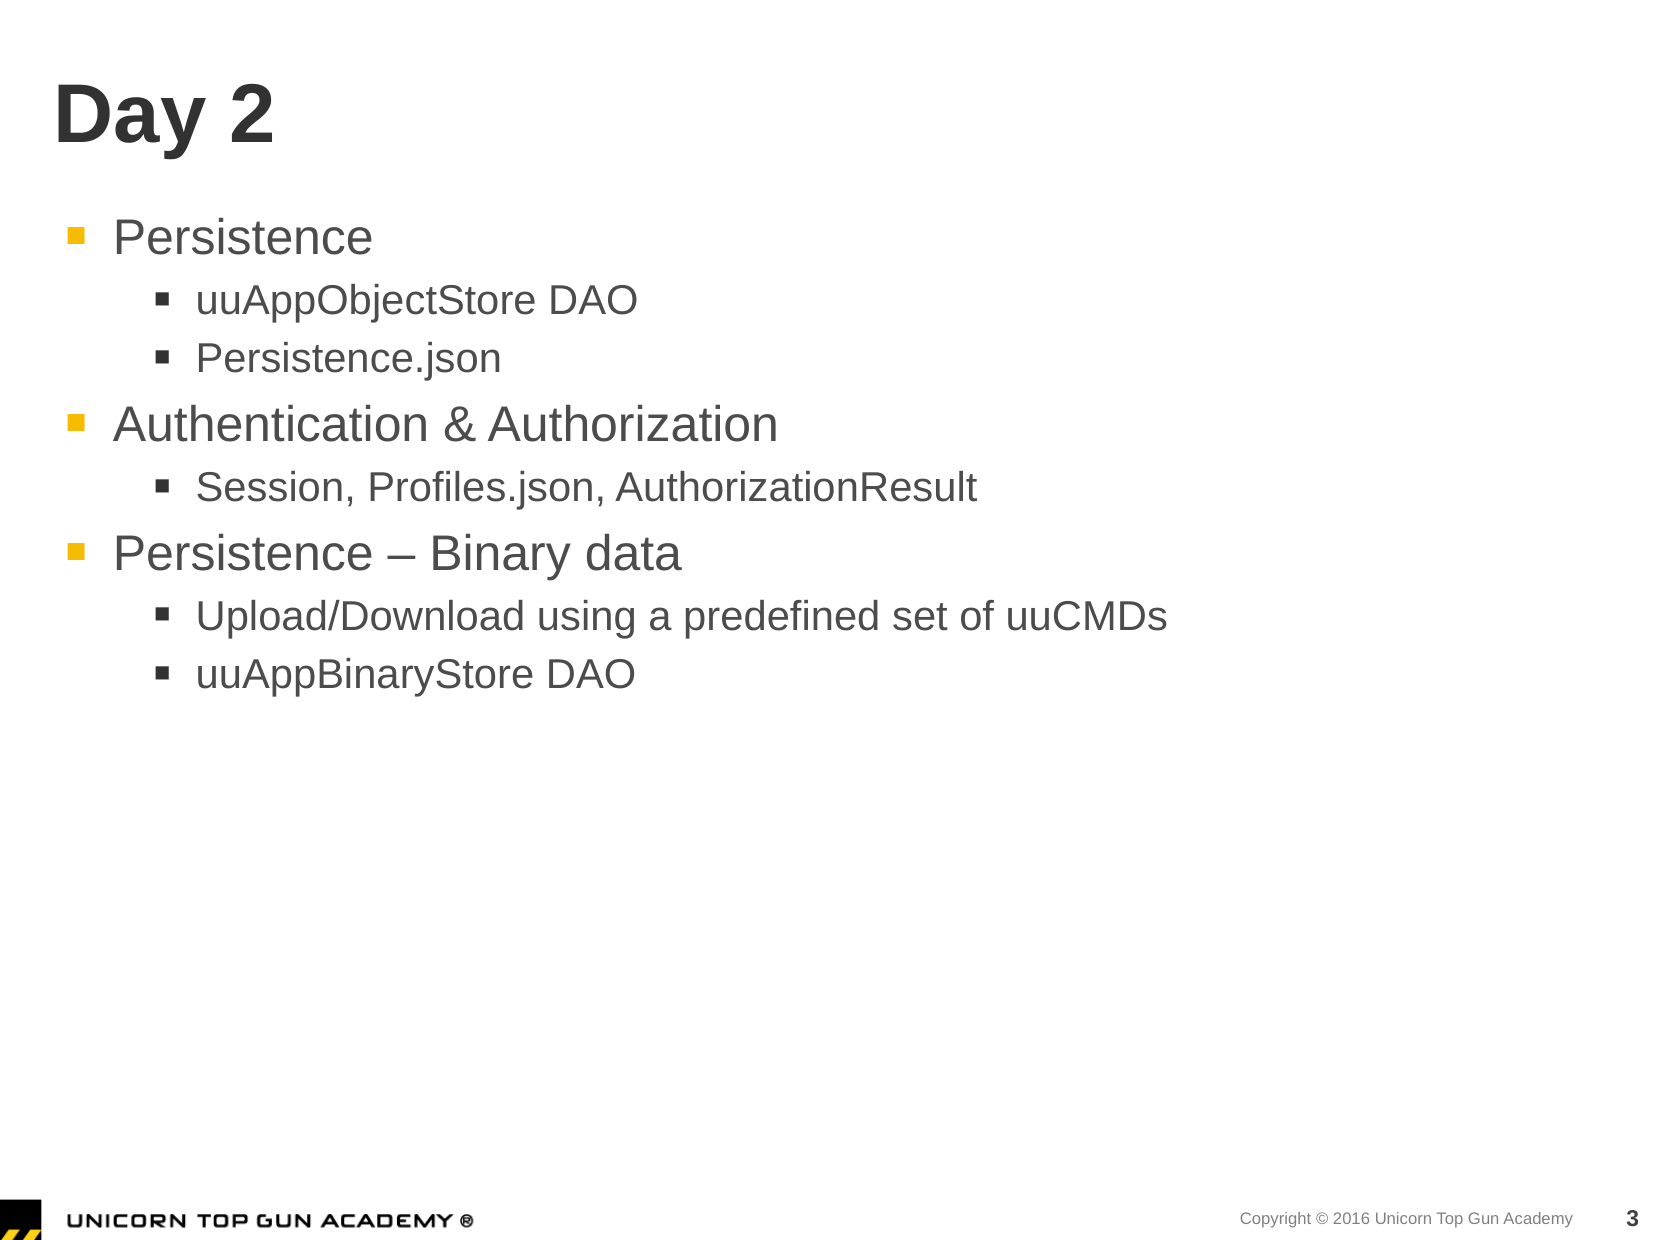

# Day 2
Persistence
uuAppObjectStore DAO
Persistence.json
Authentication & Authorization
Session, Profiles.json, AuthorizationResult
Persistence – Binary data
Upload/Download using a predefined set of uuCMDs
uuAppBinaryStore DAO
3
Copyright © 2016 Unicorn Top Gun Academy